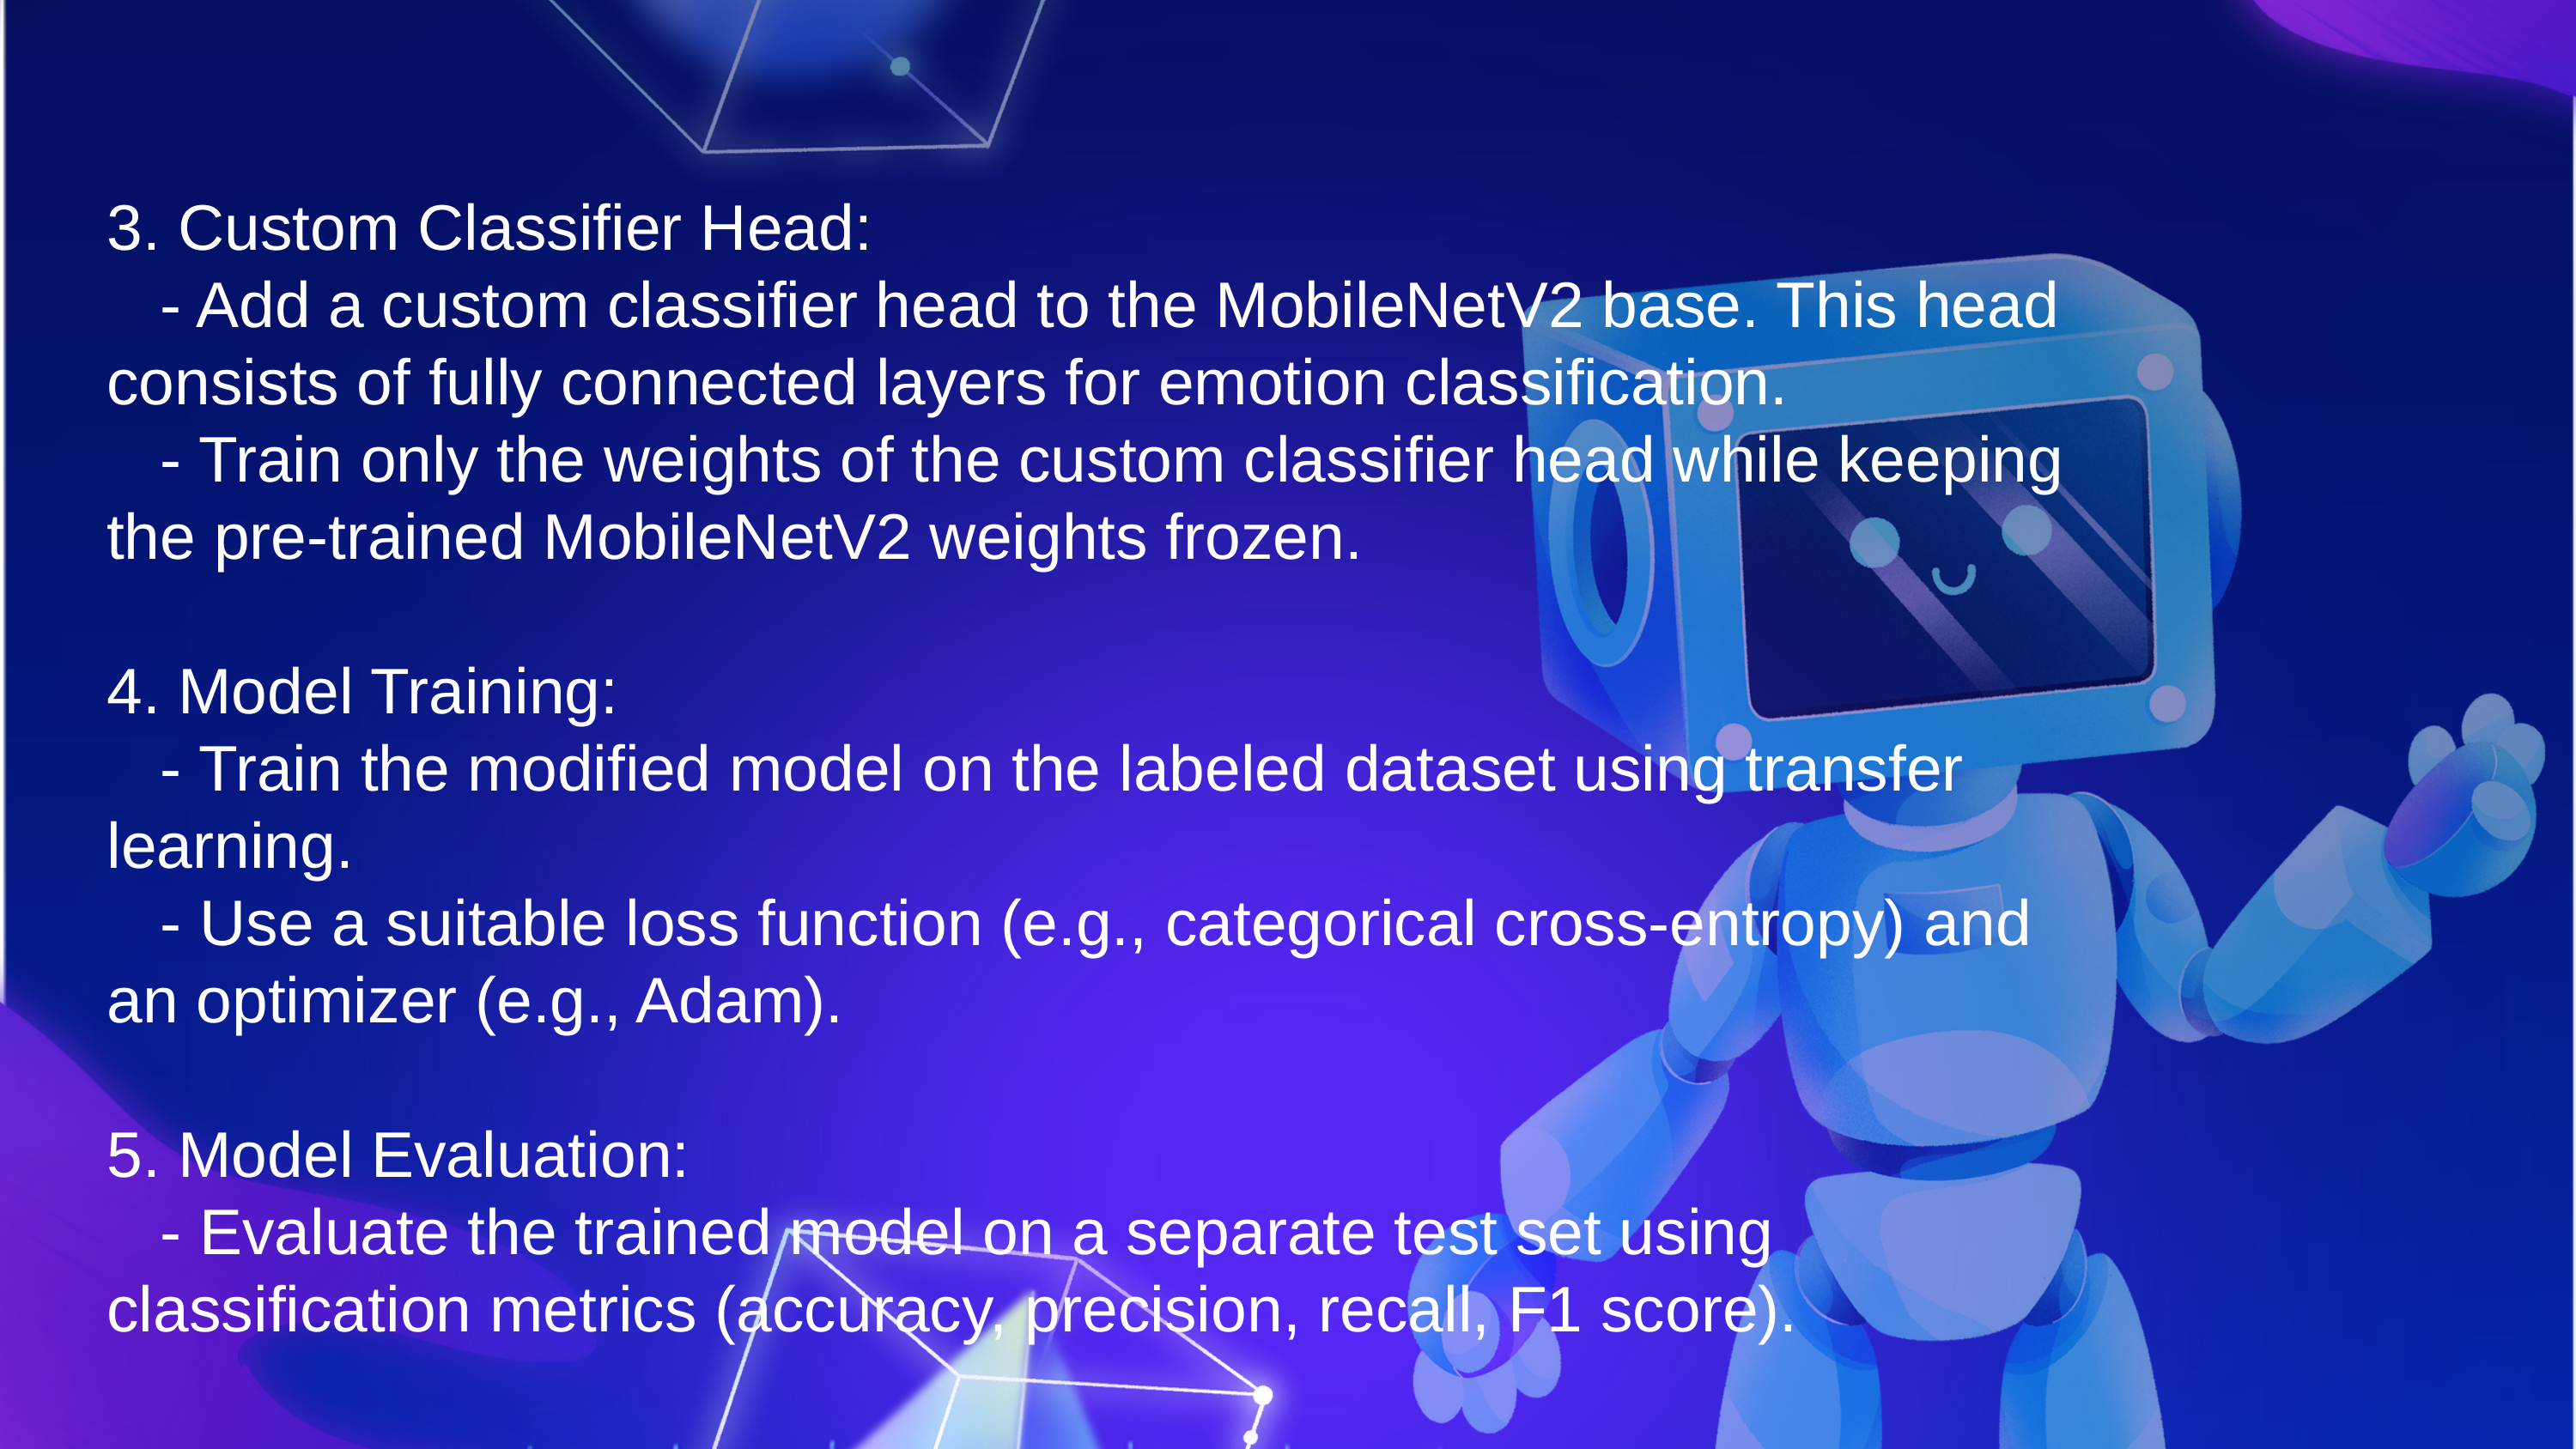

3. Custom Classifier Head:
   - Add a custom classifier head to the MobileNetV2 base. This head consists of fully connected layers for emotion classification.
   - Train only the weights of the custom classifier head while keeping the pre-trained MobileNetV2 weights frozen.

4. Model Training:
   - Train the modified model on the labeled dataset using transfer learning.
   - Use a suitable loss function (e.g., categorical cross-entropy) and an optimizer (e.g., Adam).

5. Model Evaluation:
   - Evaluate the trained model on a separate test set using classification metrics (accuracy, precision, recall, F1 score).